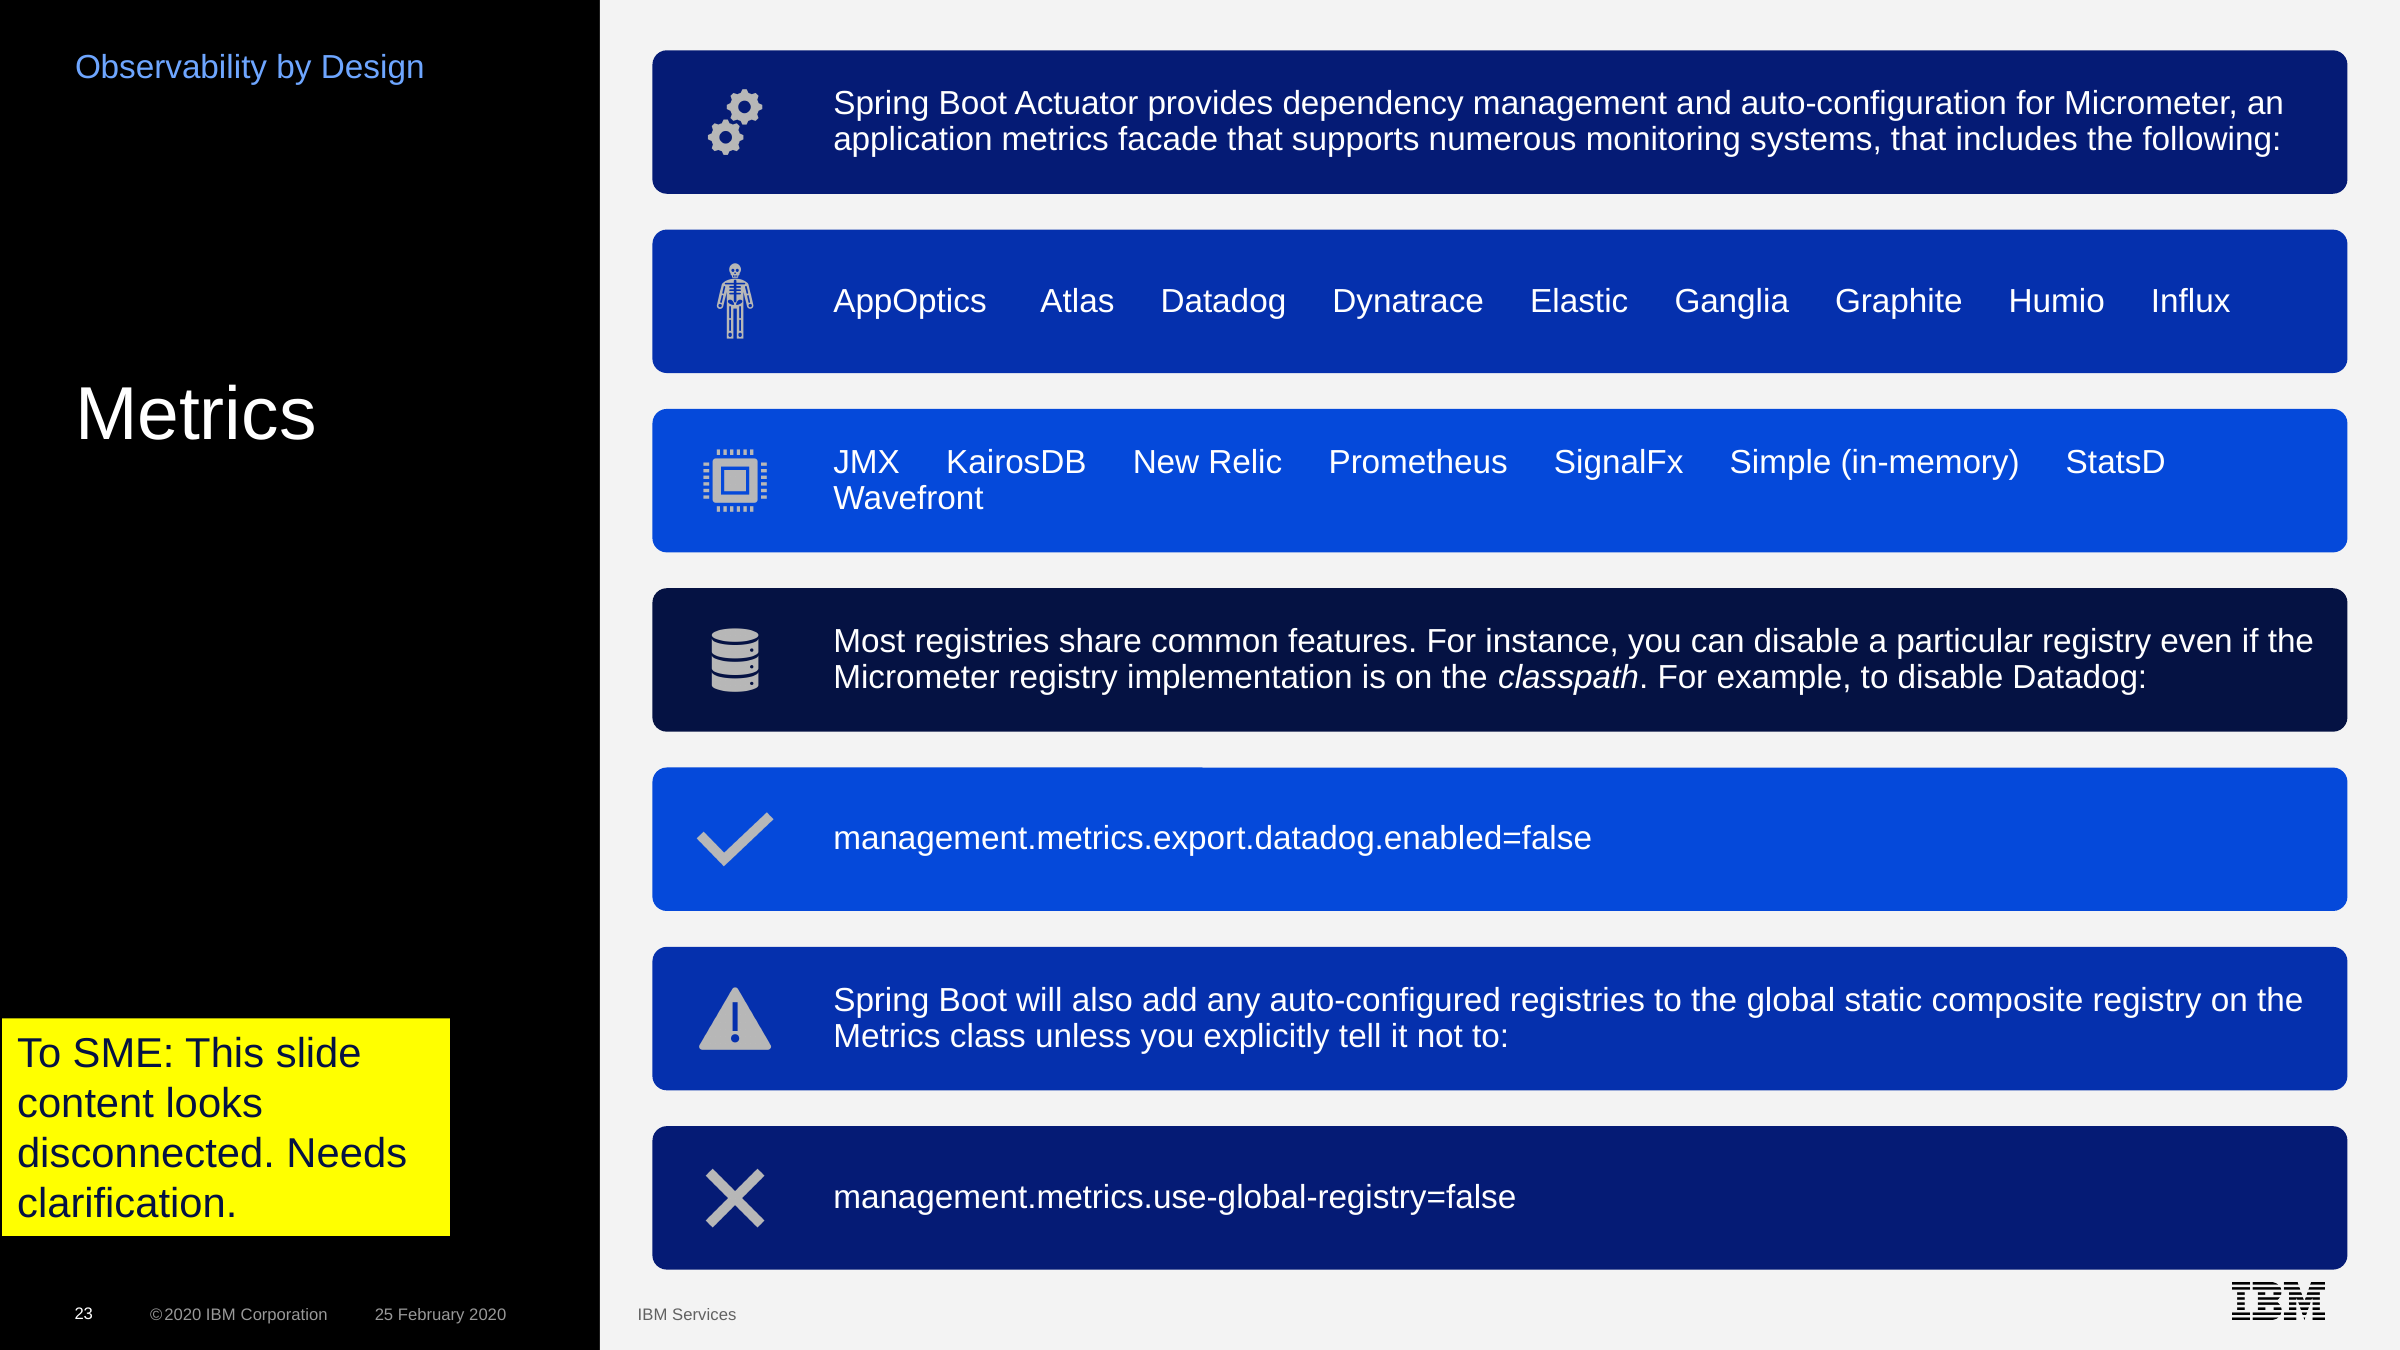

Observability by Design

Spring Boot Actuator provides dependency management and auto-configuration for Micrometer, an application metrics facade that supports numerous monitoring systems, that includes the following:
AppOptics      Atlas     Datadog     Dynatrace     Elastic     Ganglia     Graphite     Humio     Influx
JMX     KairosDB     New Relic     Prometheus     SignalFx     Simple (in-memory)     StatsD     Wavefront
Most registries share common features. For instance, you can disable a particular registry even if the Micrometer registry implementation is on the classpath. For example, to disable Datadog:
management.metrics.export.datadog.enabled=false
Spring Boot will also add any auto-configured registries to the global static composite registry on the Metrics class unless you explicitly tell it not to:
management.metrics.use-global-registry=false
# Metrics
To SME: This slide content looks disconnected. Needs clarification.